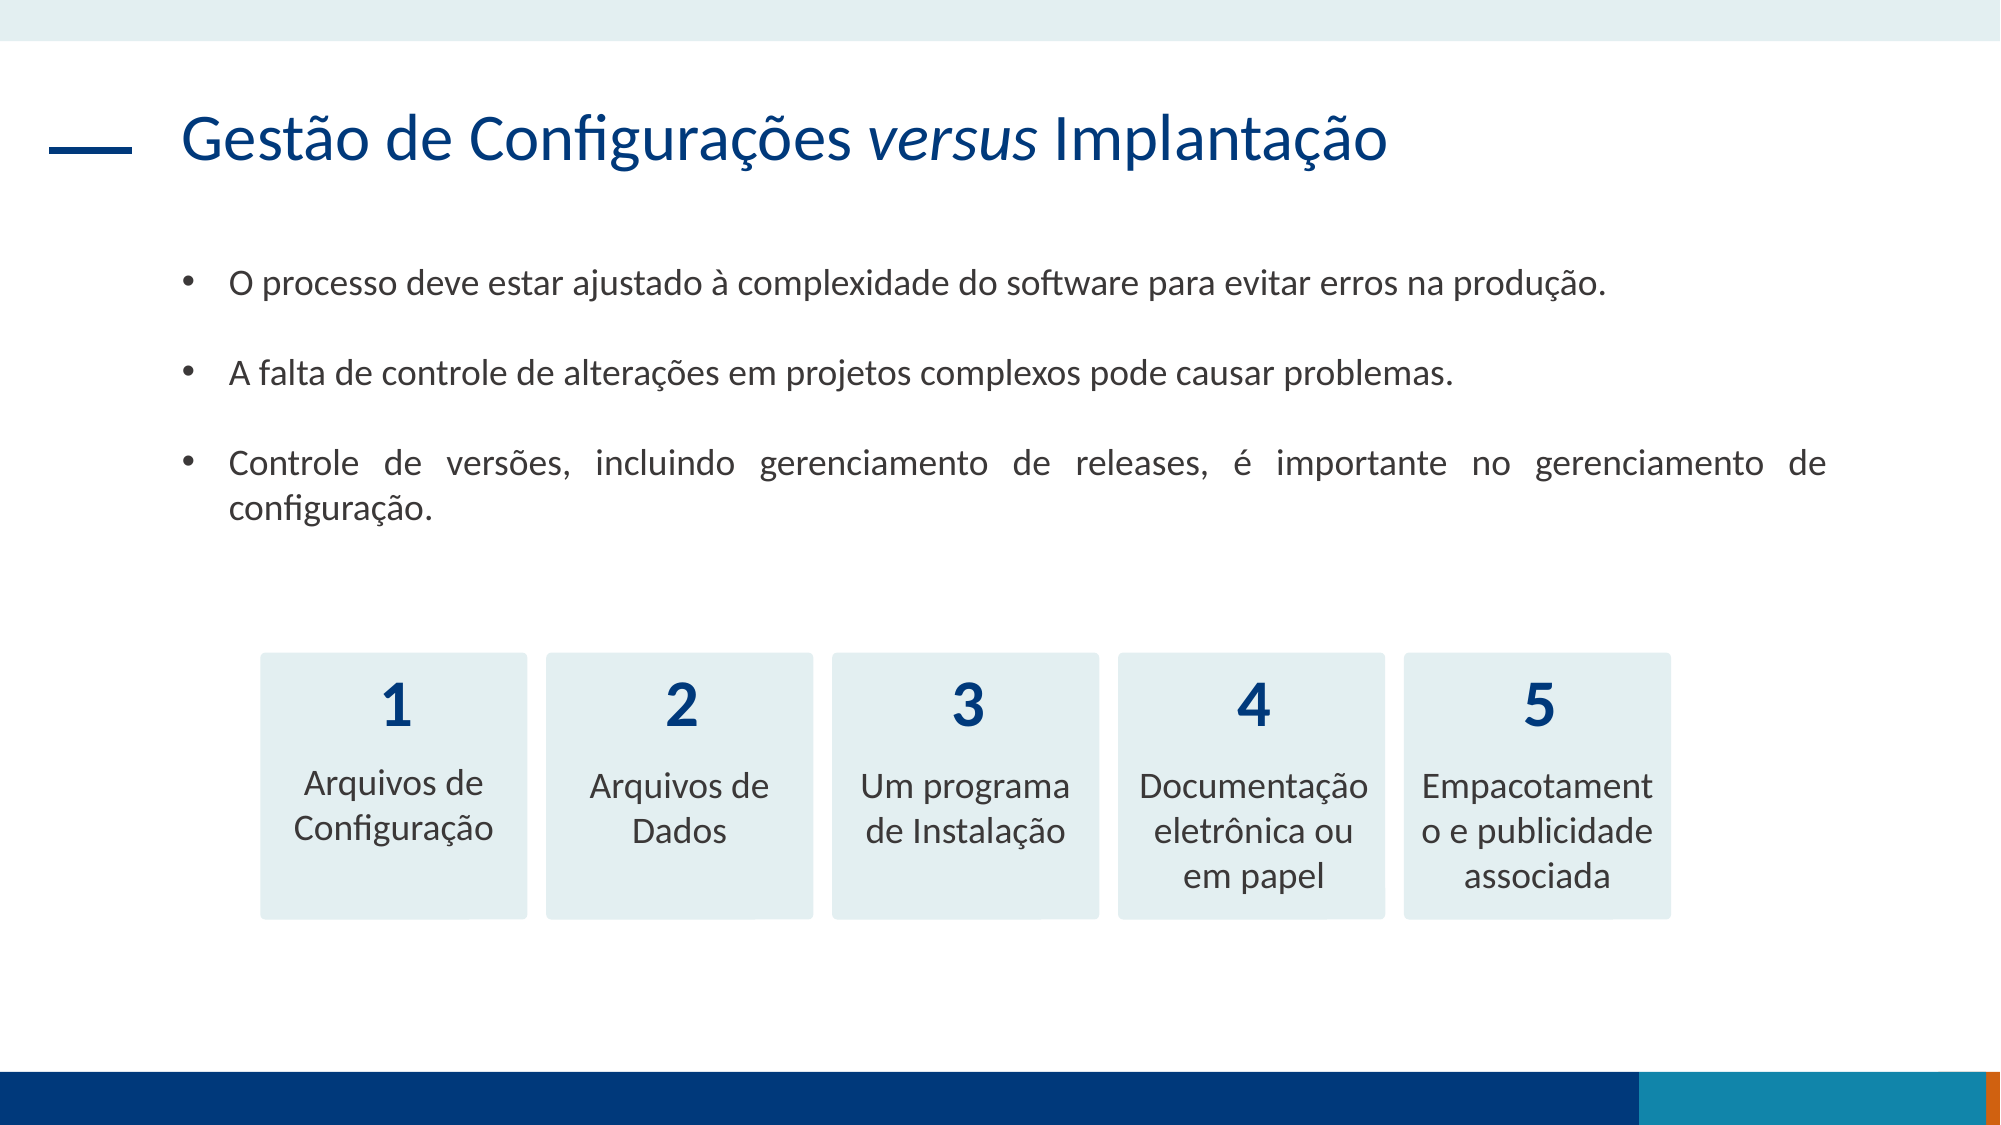

Gestão de Configurações versus Implantação
O processo deve estar ajustado à complexidade do software para evitar erros na produção.

A falta de controle de alterações em projetos complexos pode causar problemas.

Controle de versões, incluindo gerenciamento de releases, é importante no gerenciamento de configuração.

1

2

3

4

5
Arquivos de Configuração
Arquivos de Dados
Um programa de Instalação
Documentação eletrônica ou em papel
Empacotamento e publicidade associada